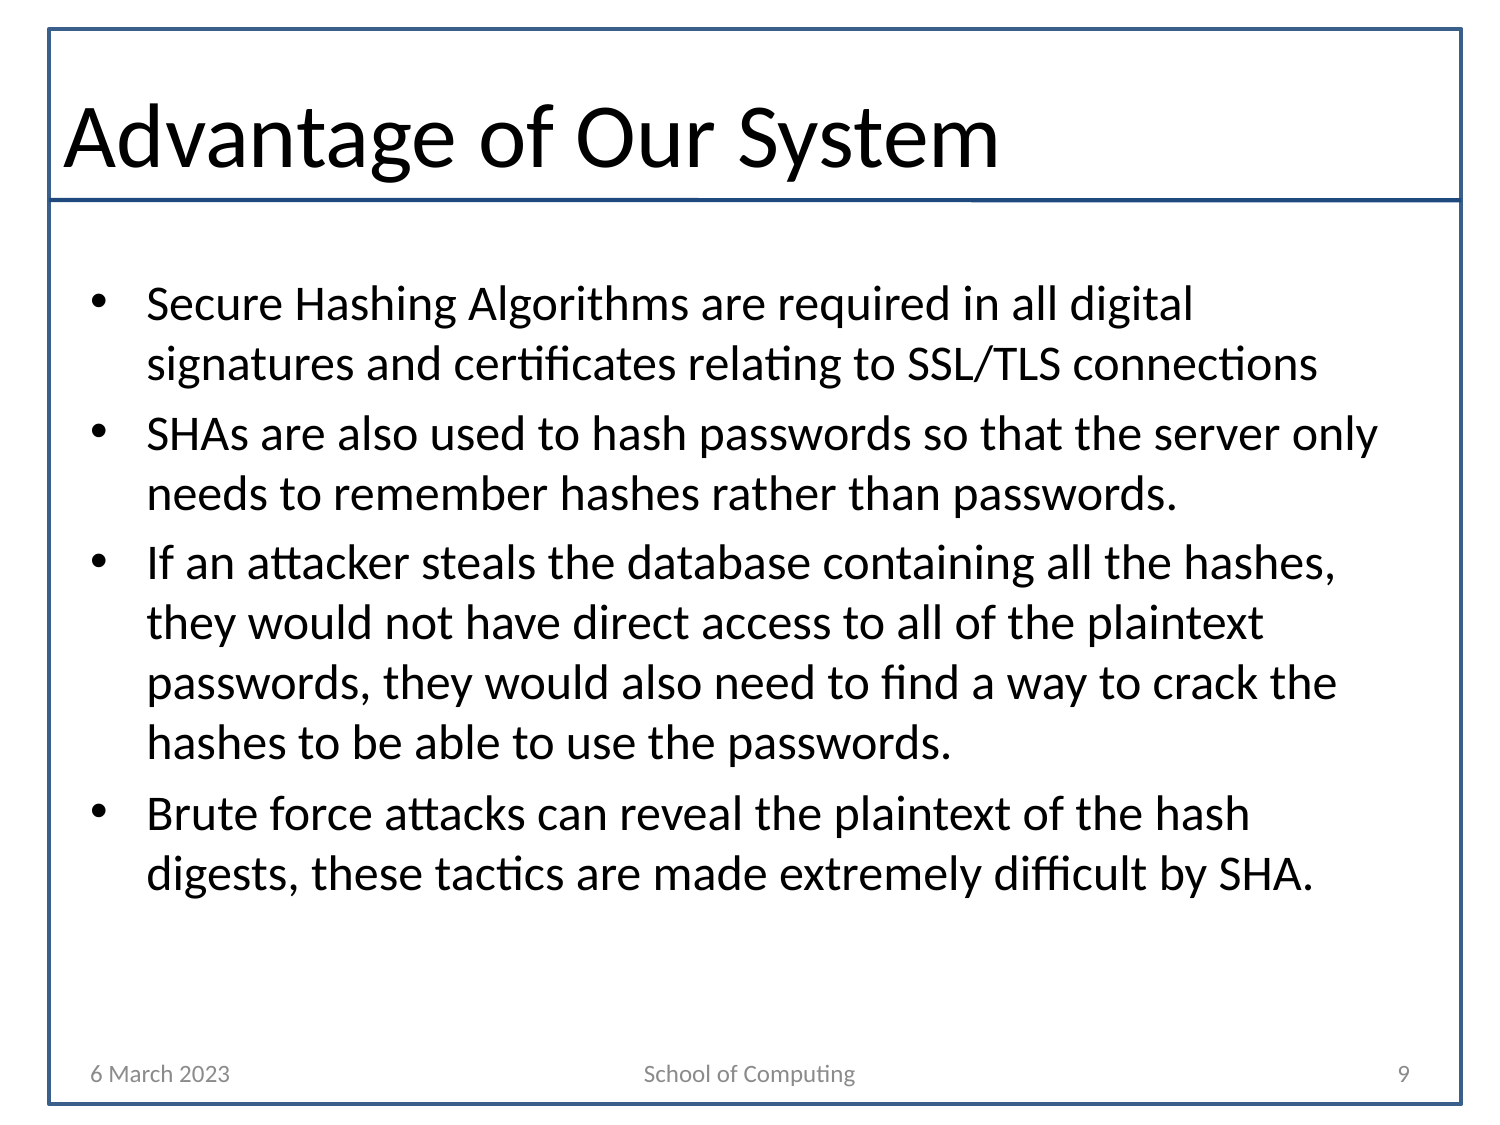

# Advantage of Our System
Secure Hashing Algorithms are required in all digital signatures and certificates relating to SSL/TLS connections
SHAs are also used to hash passwords so that the server only needs to remember hashes rather than passwords.
If an attacker steals the database containing all the hashes, they would not have direct access to all of the plaintext passwords, they would also need to find a way to crack the hashes to be able to use the passwords.
Brute force attacks can reveal the plaintext of the hash digests, these tactics are made extremely difficult by SHA.
6 March 2023
School of Computing
9